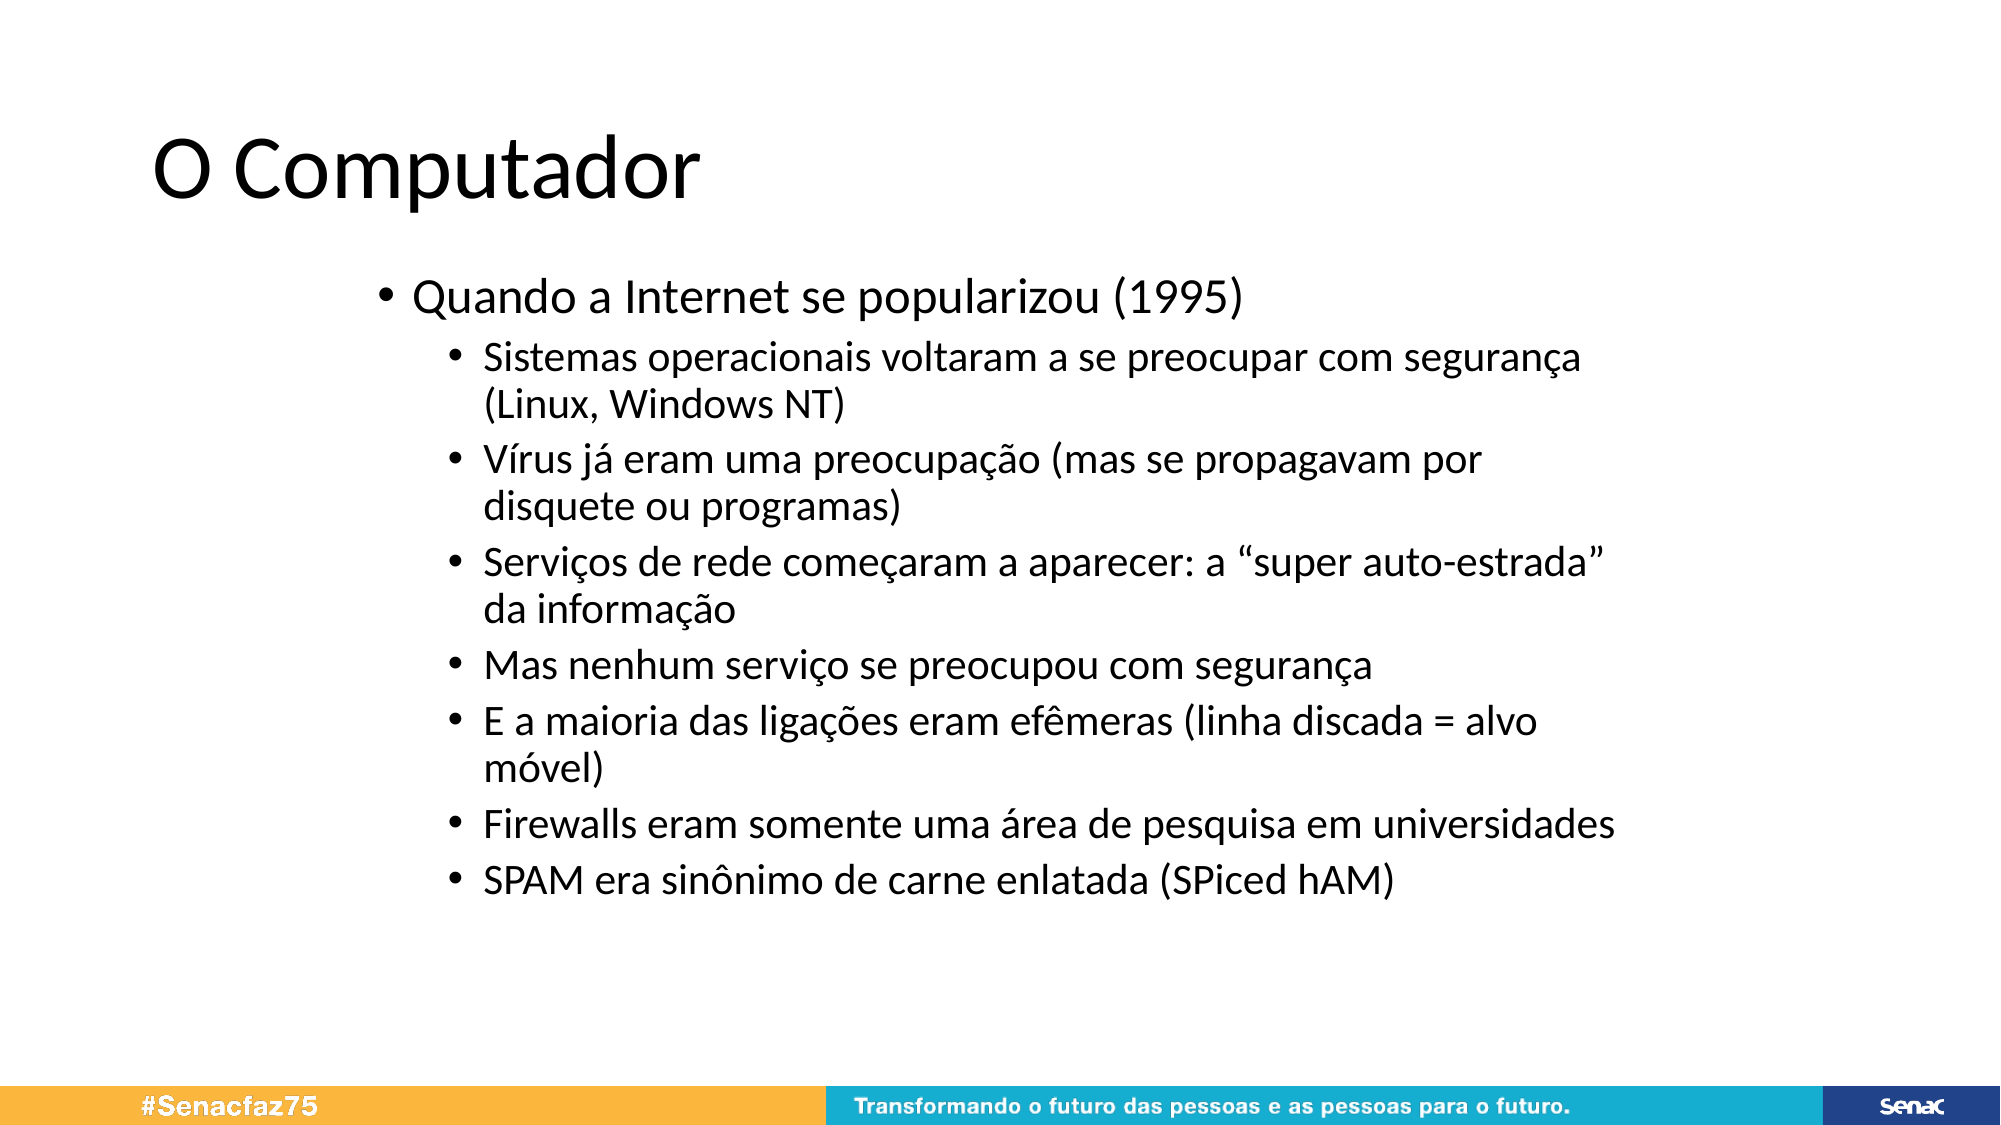

# O Computador
Quando a Internet se popularizou (1995)
Sistemas operacionais voltaram a se preocupar com segurança (Linux, Windows NT)
Vírus já eram uma preocupação (mas se propagavam por disquete ou programas)
Serviços de rede começaram a aparecer: a “super auto-estrada” da informação
Mas nenhum serviço se preocupou com segurança
E a maioria das ligações eram efêmeras (linha discada = alvo móvel)
Firewalls eram somente uma área de pesquisa em universidades
SPAM era sinônimo de carne enlatada (SPiced hAM)